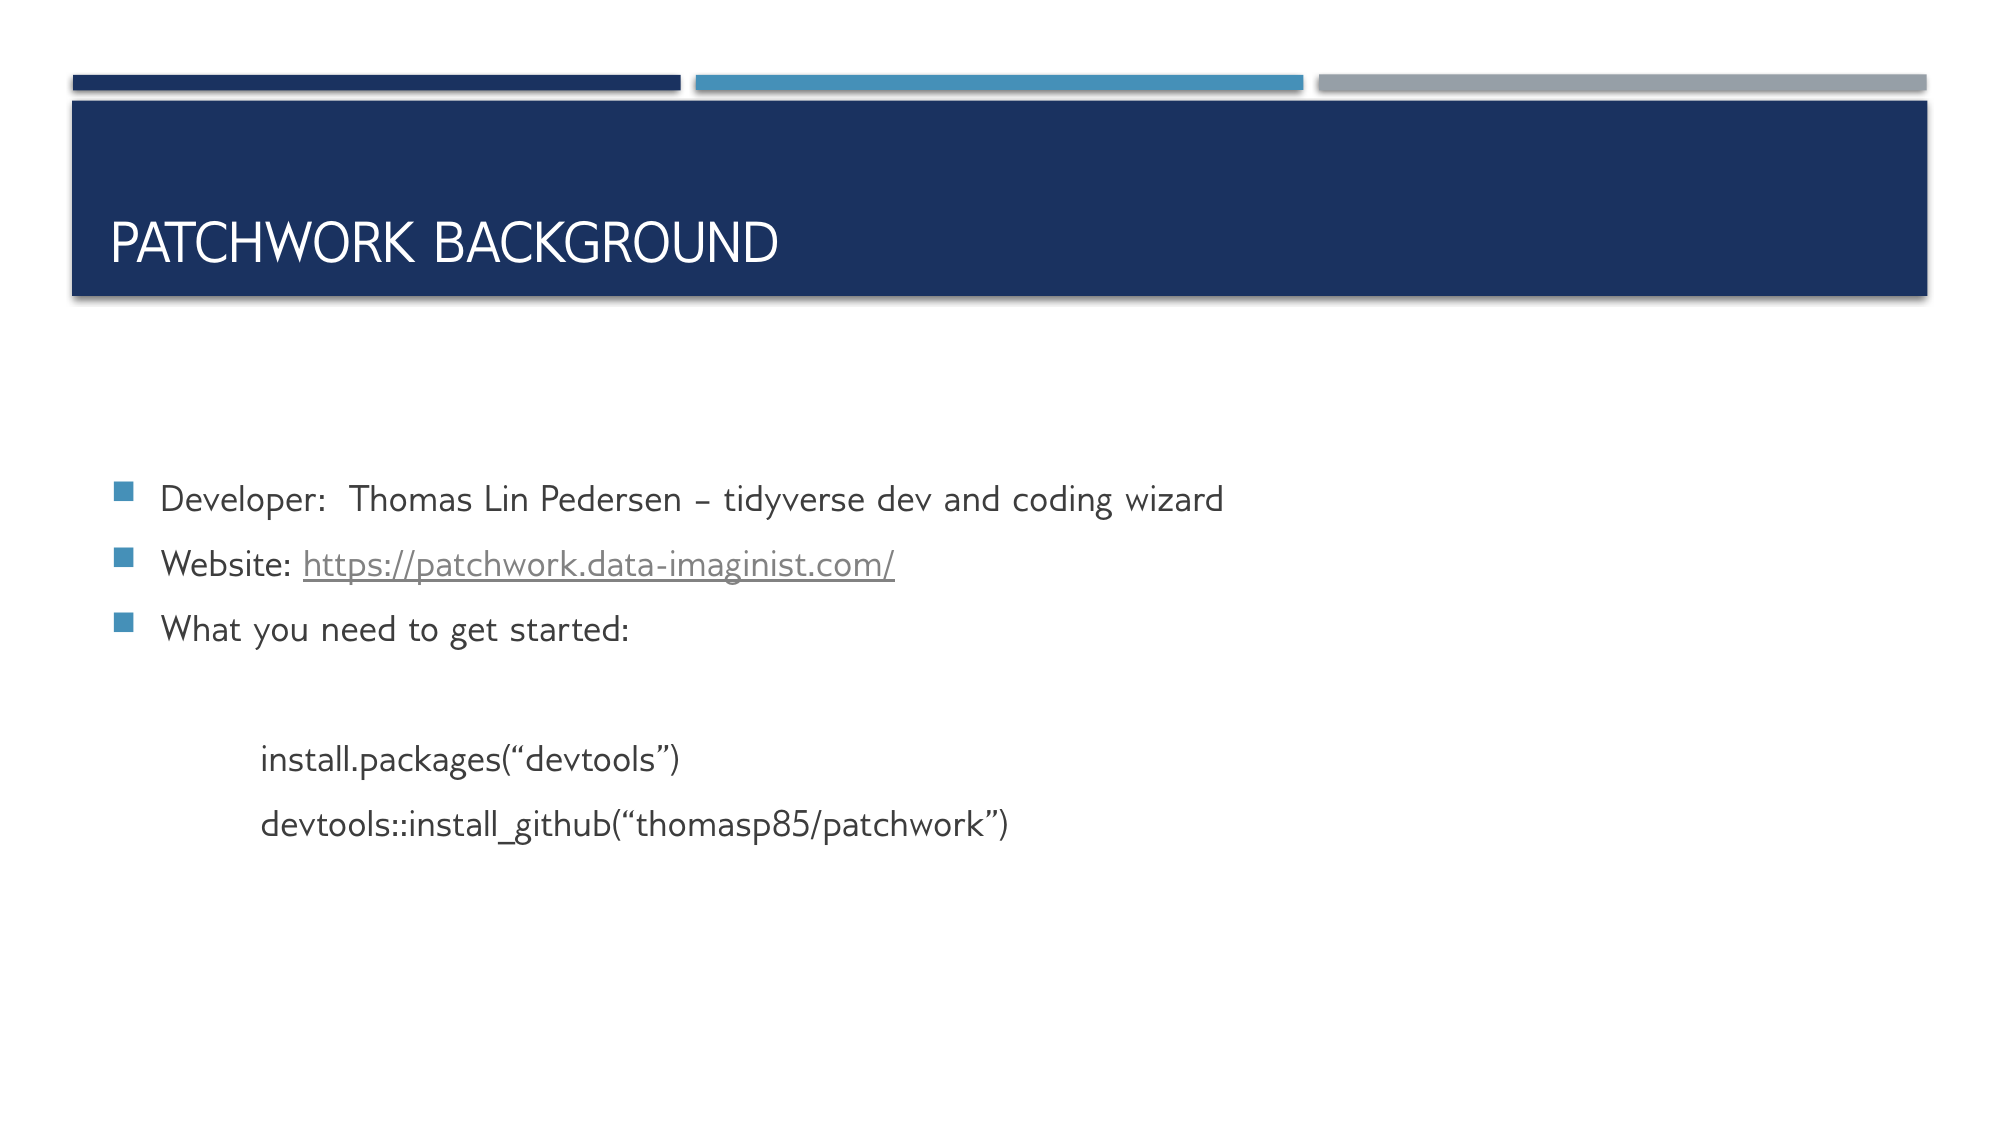

# Patchwork Background
Developer:  Thomas Lin Pedersen – tidyverse dev and coding wizard
Website: https://patchwork.data-imaginist.com/
What you need to get started:

	install.packages(“devtools”)
	devtools::install_github(“thomasp85/patchwork”)